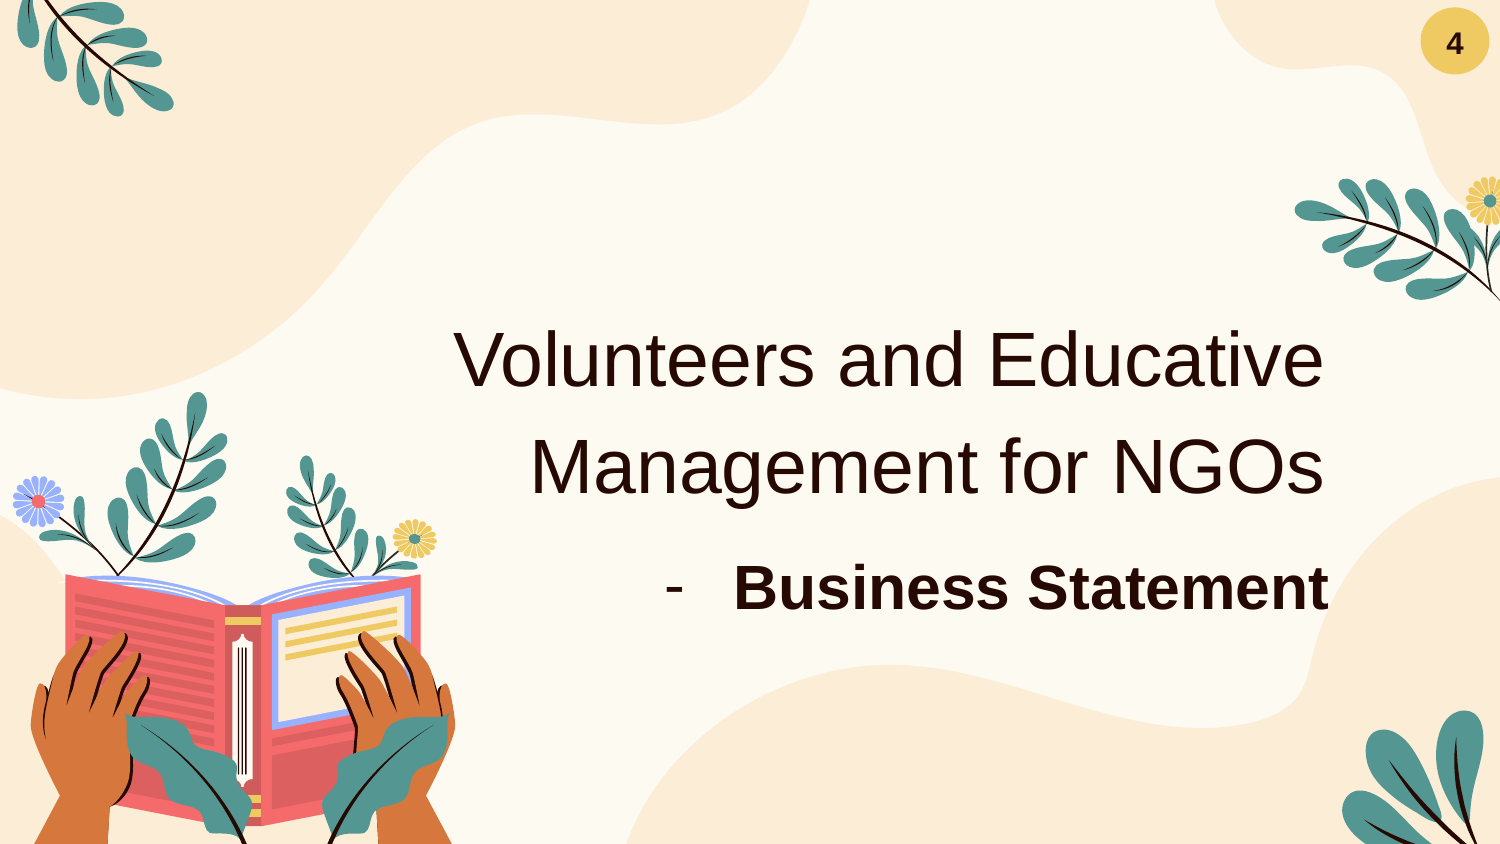

4
Volunteers and Educative Management for NGOs

Business Statement